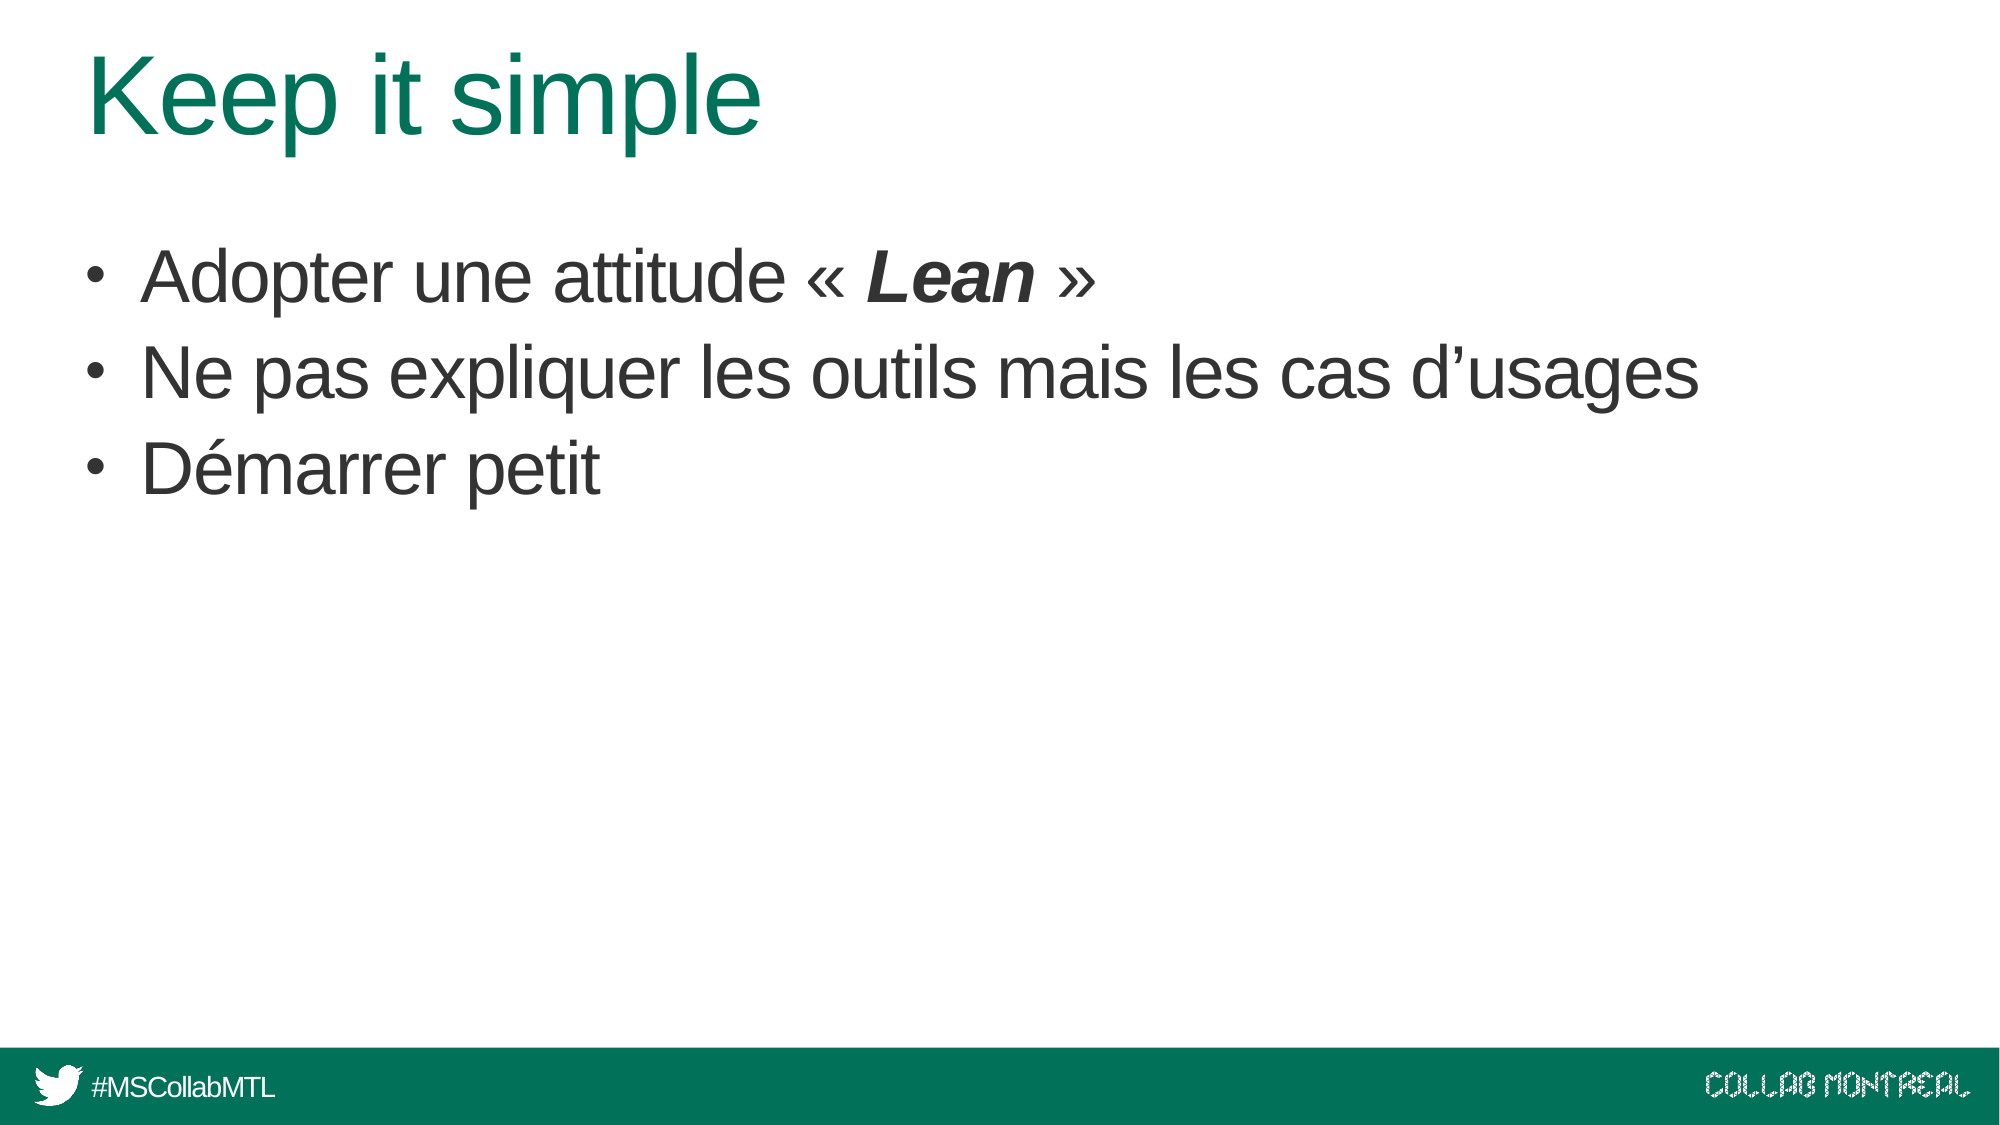

# Keep it simple
Adopter une attitude « Lean »
Ne pas expliquer les outils mais les cas d’usages
Démarrer petit